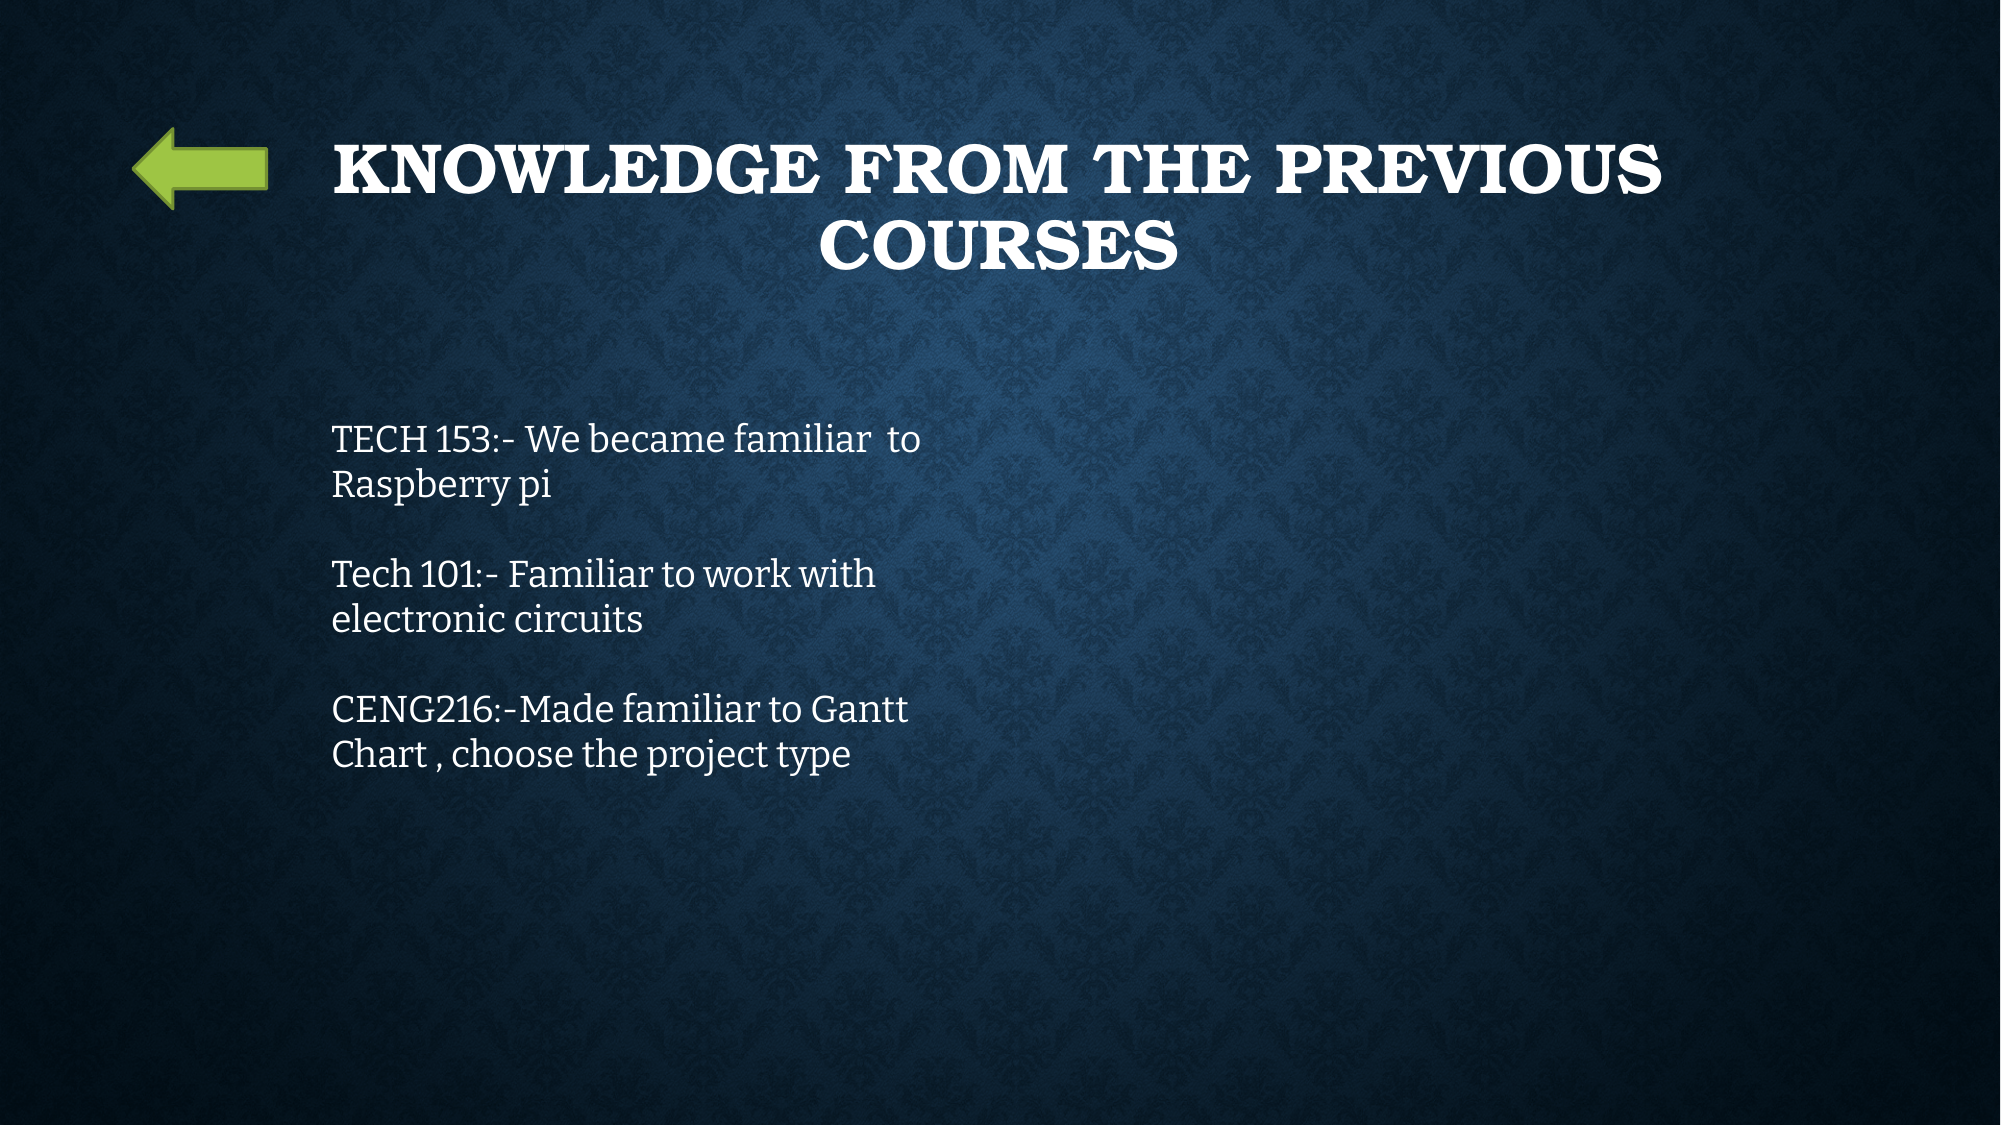

# Knowledge from the previous courses

TECH 153:- We became familiar  to Raspberry pi

Tech 101:- Familiar to work with electronic circuits

CENG216:-Made familiar to Gantt Chart , choose the project type